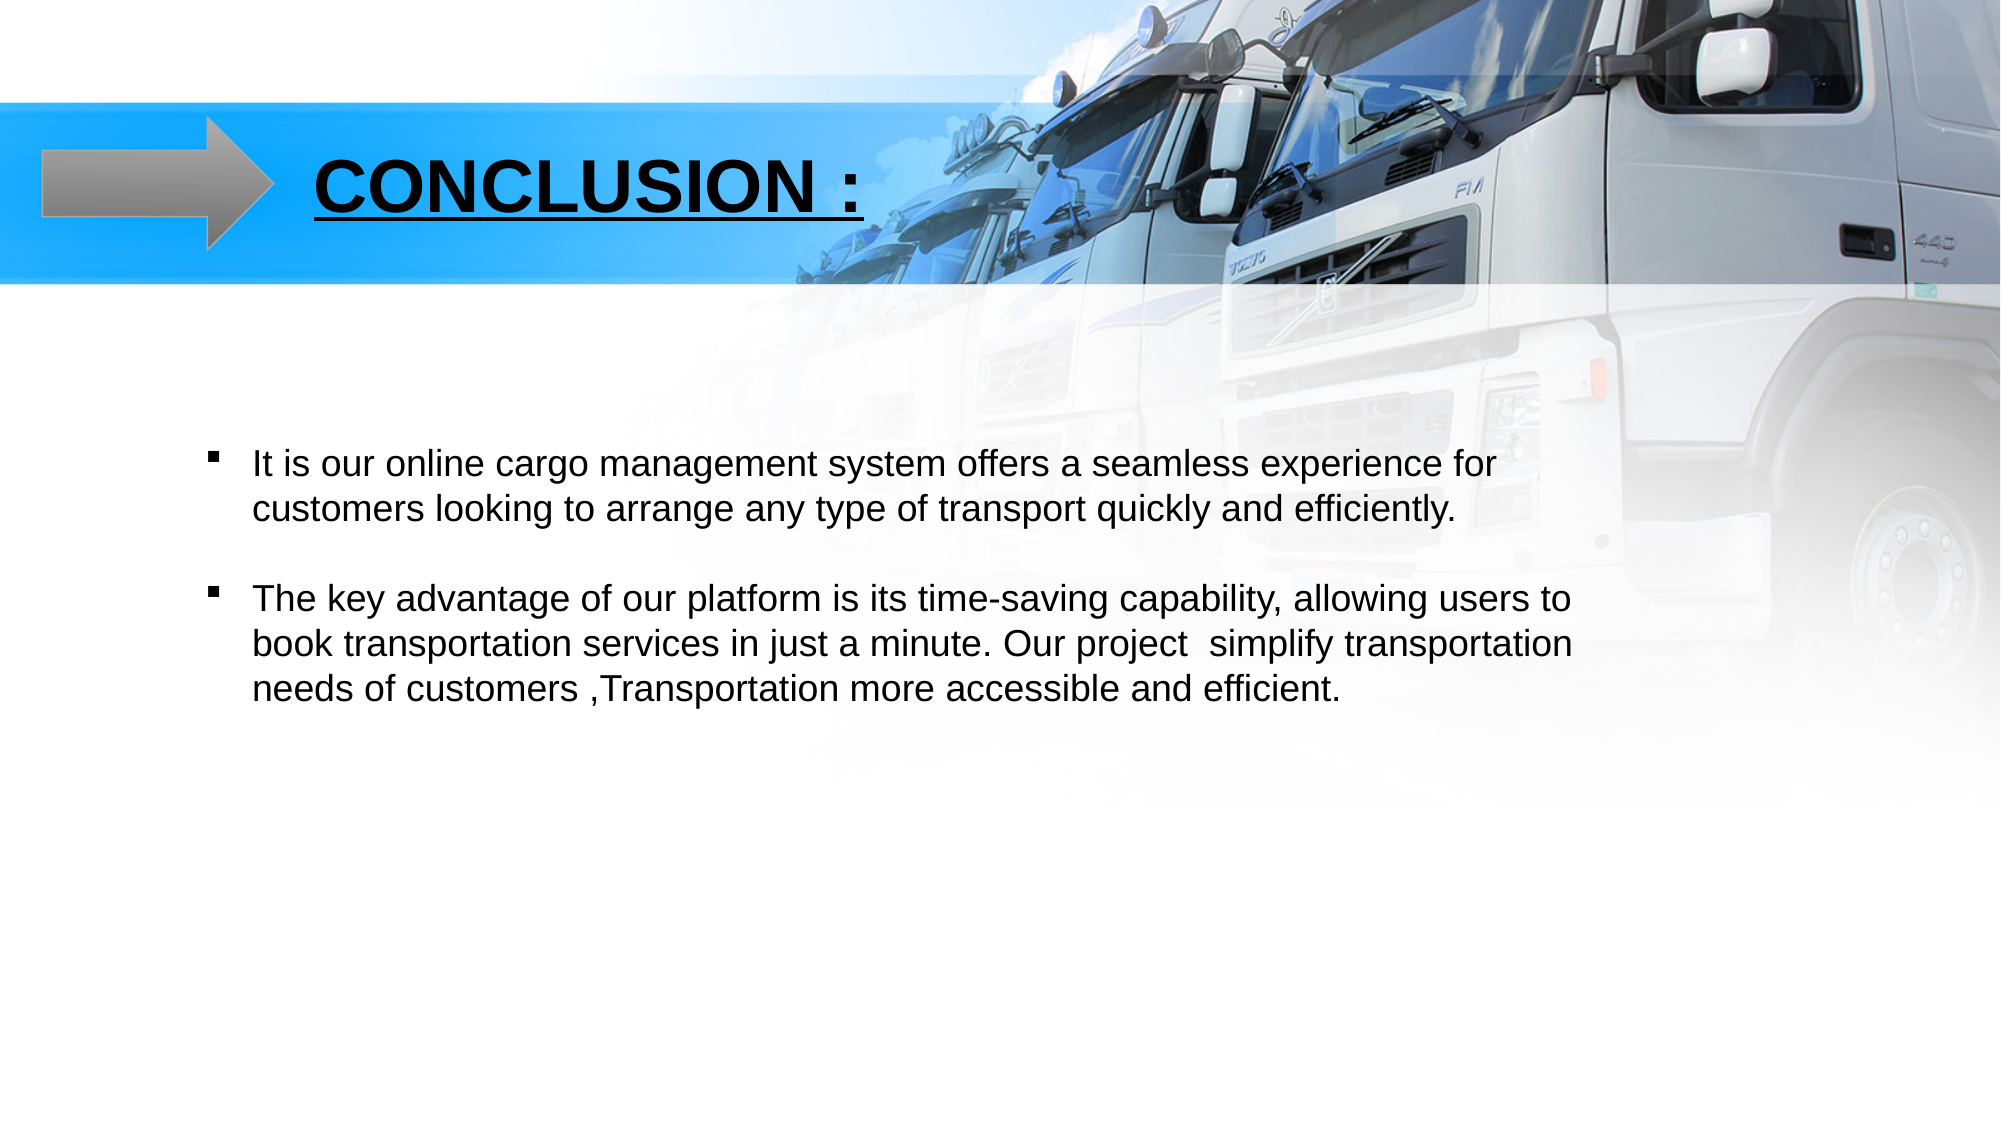

CONCLUSION :
It is our online cargo management system offers a seamless experience for customers looking to arrange any type of transport quickly and efficiently.

The key advantage of our platform is its time-saving capability, allowing users to book transportation services in just a minute. Our project  simplify transportation needs of customers ,Transportation more accessible and efficient.